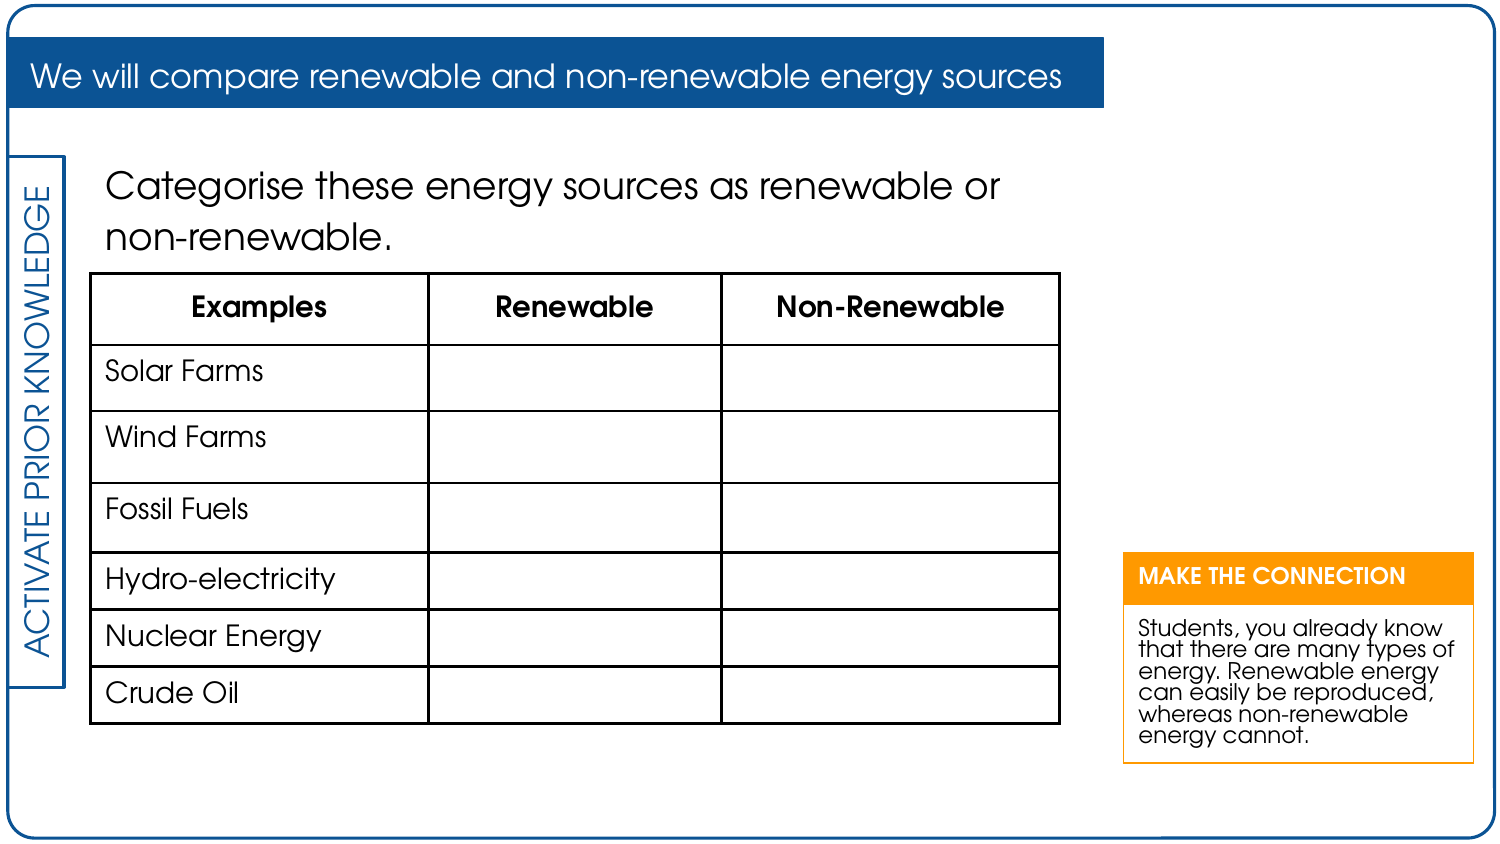

We will compare renewable and non-renewable energy sources
Categorise these energy sources as renewable or non-renewable.

| Examples | Renewable | Non-Renewable |
| --- | --- | --- |
| Solar Farms |  |  |
| Wind Farms |  |  |
| Fossil Fuels |  |  |
| Hydro-electricity |  |  |
| Nuclear Energy |  |  |
| Crude Oil |  |  |
| MAKE THE CONNECTION |
| --- |
| Students, you already know that there are many types of energy. Renewable energy can easily be reproduced, whereas non-renewable energy cannot. |